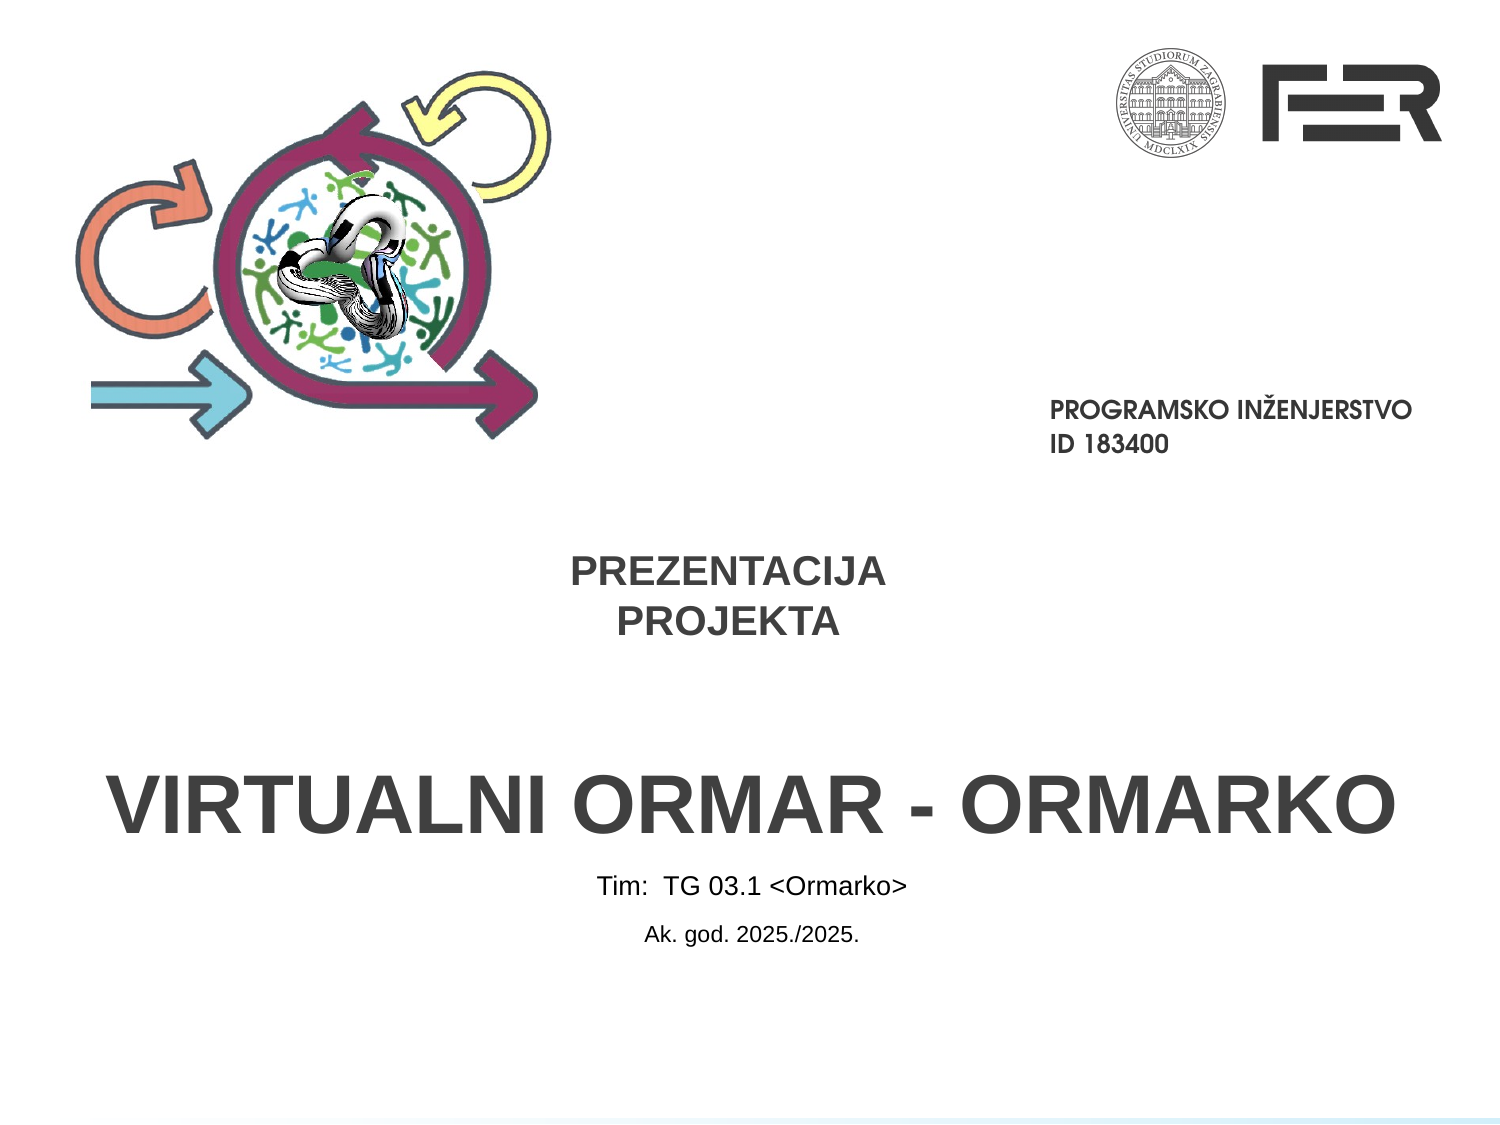

# VIRTUALNI ORMAR - ORMARKO
Tim:  TG 03.1 <Ormarko>
Ak. god. 2025./2025.